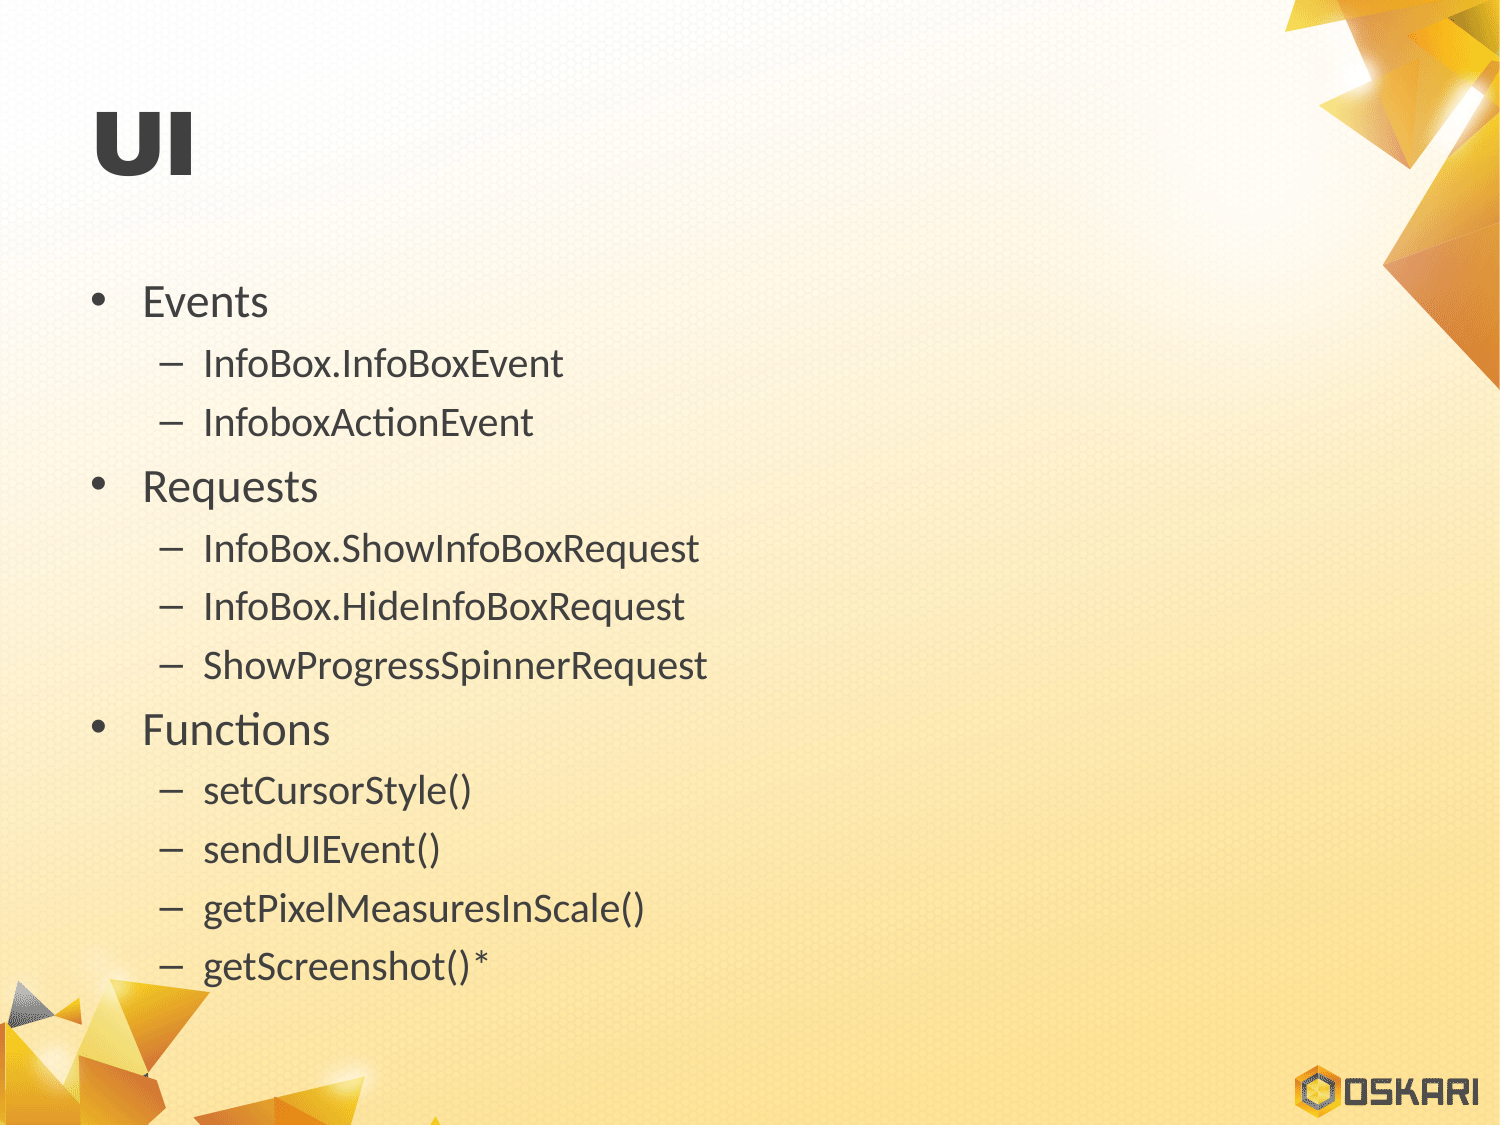

# UI
Events
InfoBox.InfoBoxEvent
InfoboxActionEvent
Requests
InfoBox.ShowInfoBoxRequest
InfoBox.HideInfoBoxRequest
ShowProgressSpinnerRequest
Functions
setCursorStyle()
sendUIEvent()
getPixelMeasuresInScale()
getScreenshot()*